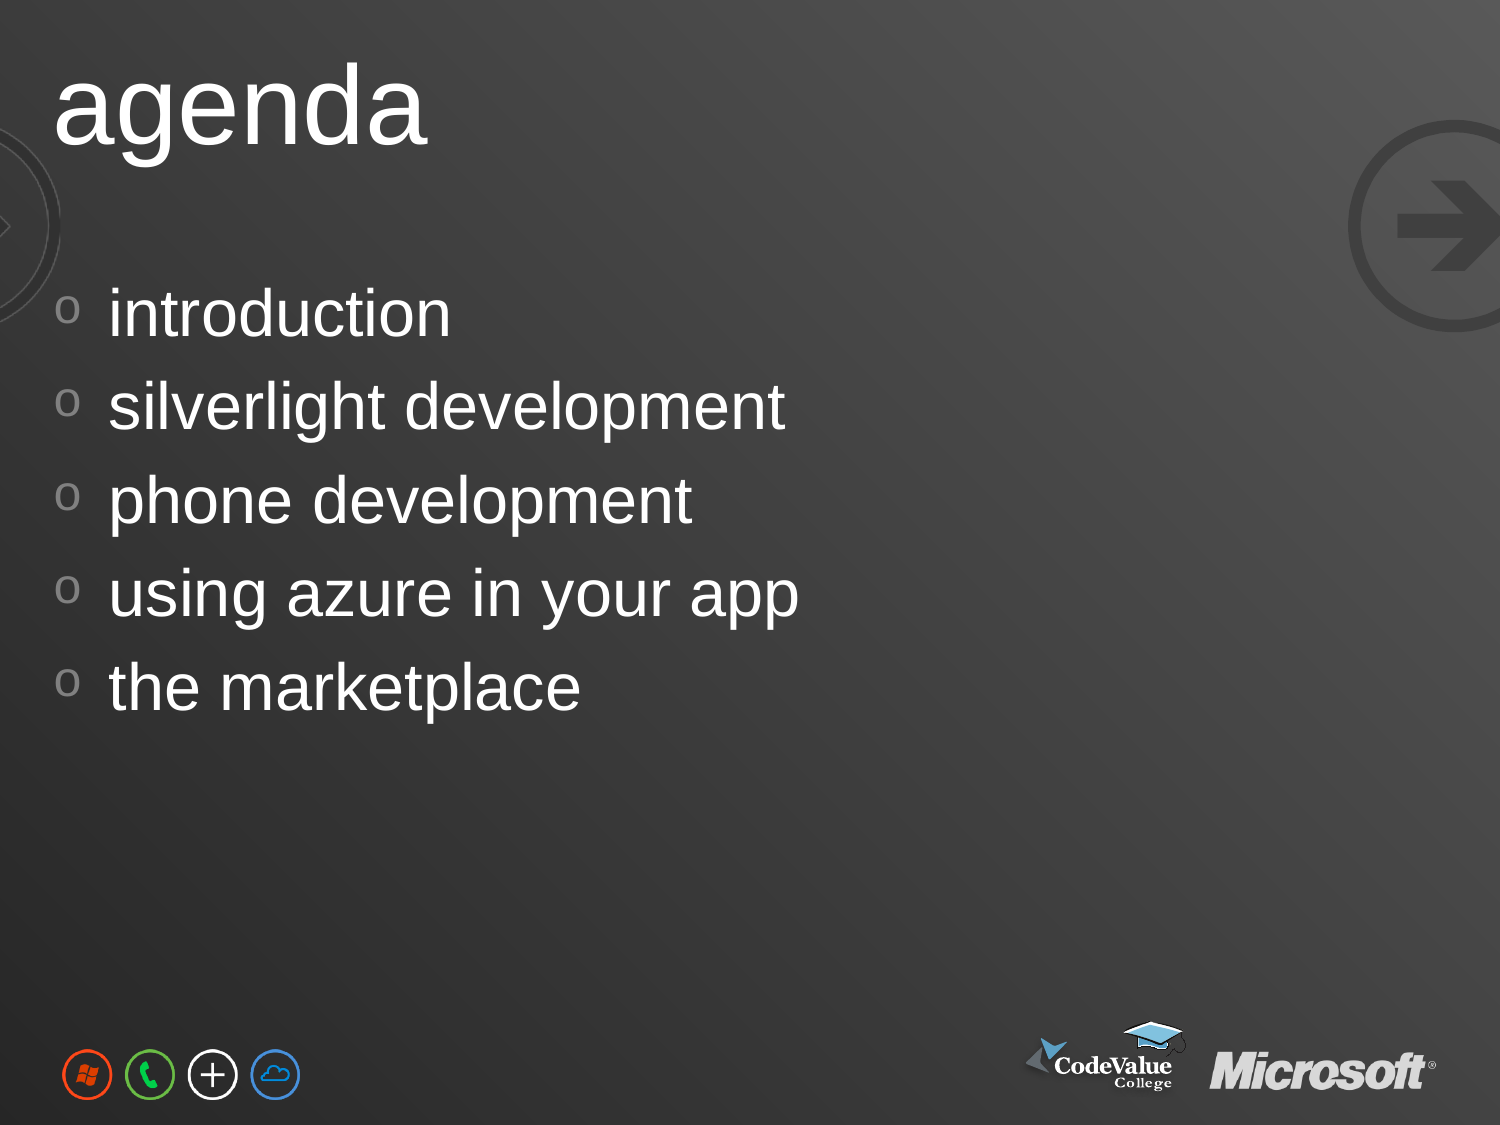

# agenda

introduction
silverlight development
phone development
using azure in your app
the marketplace